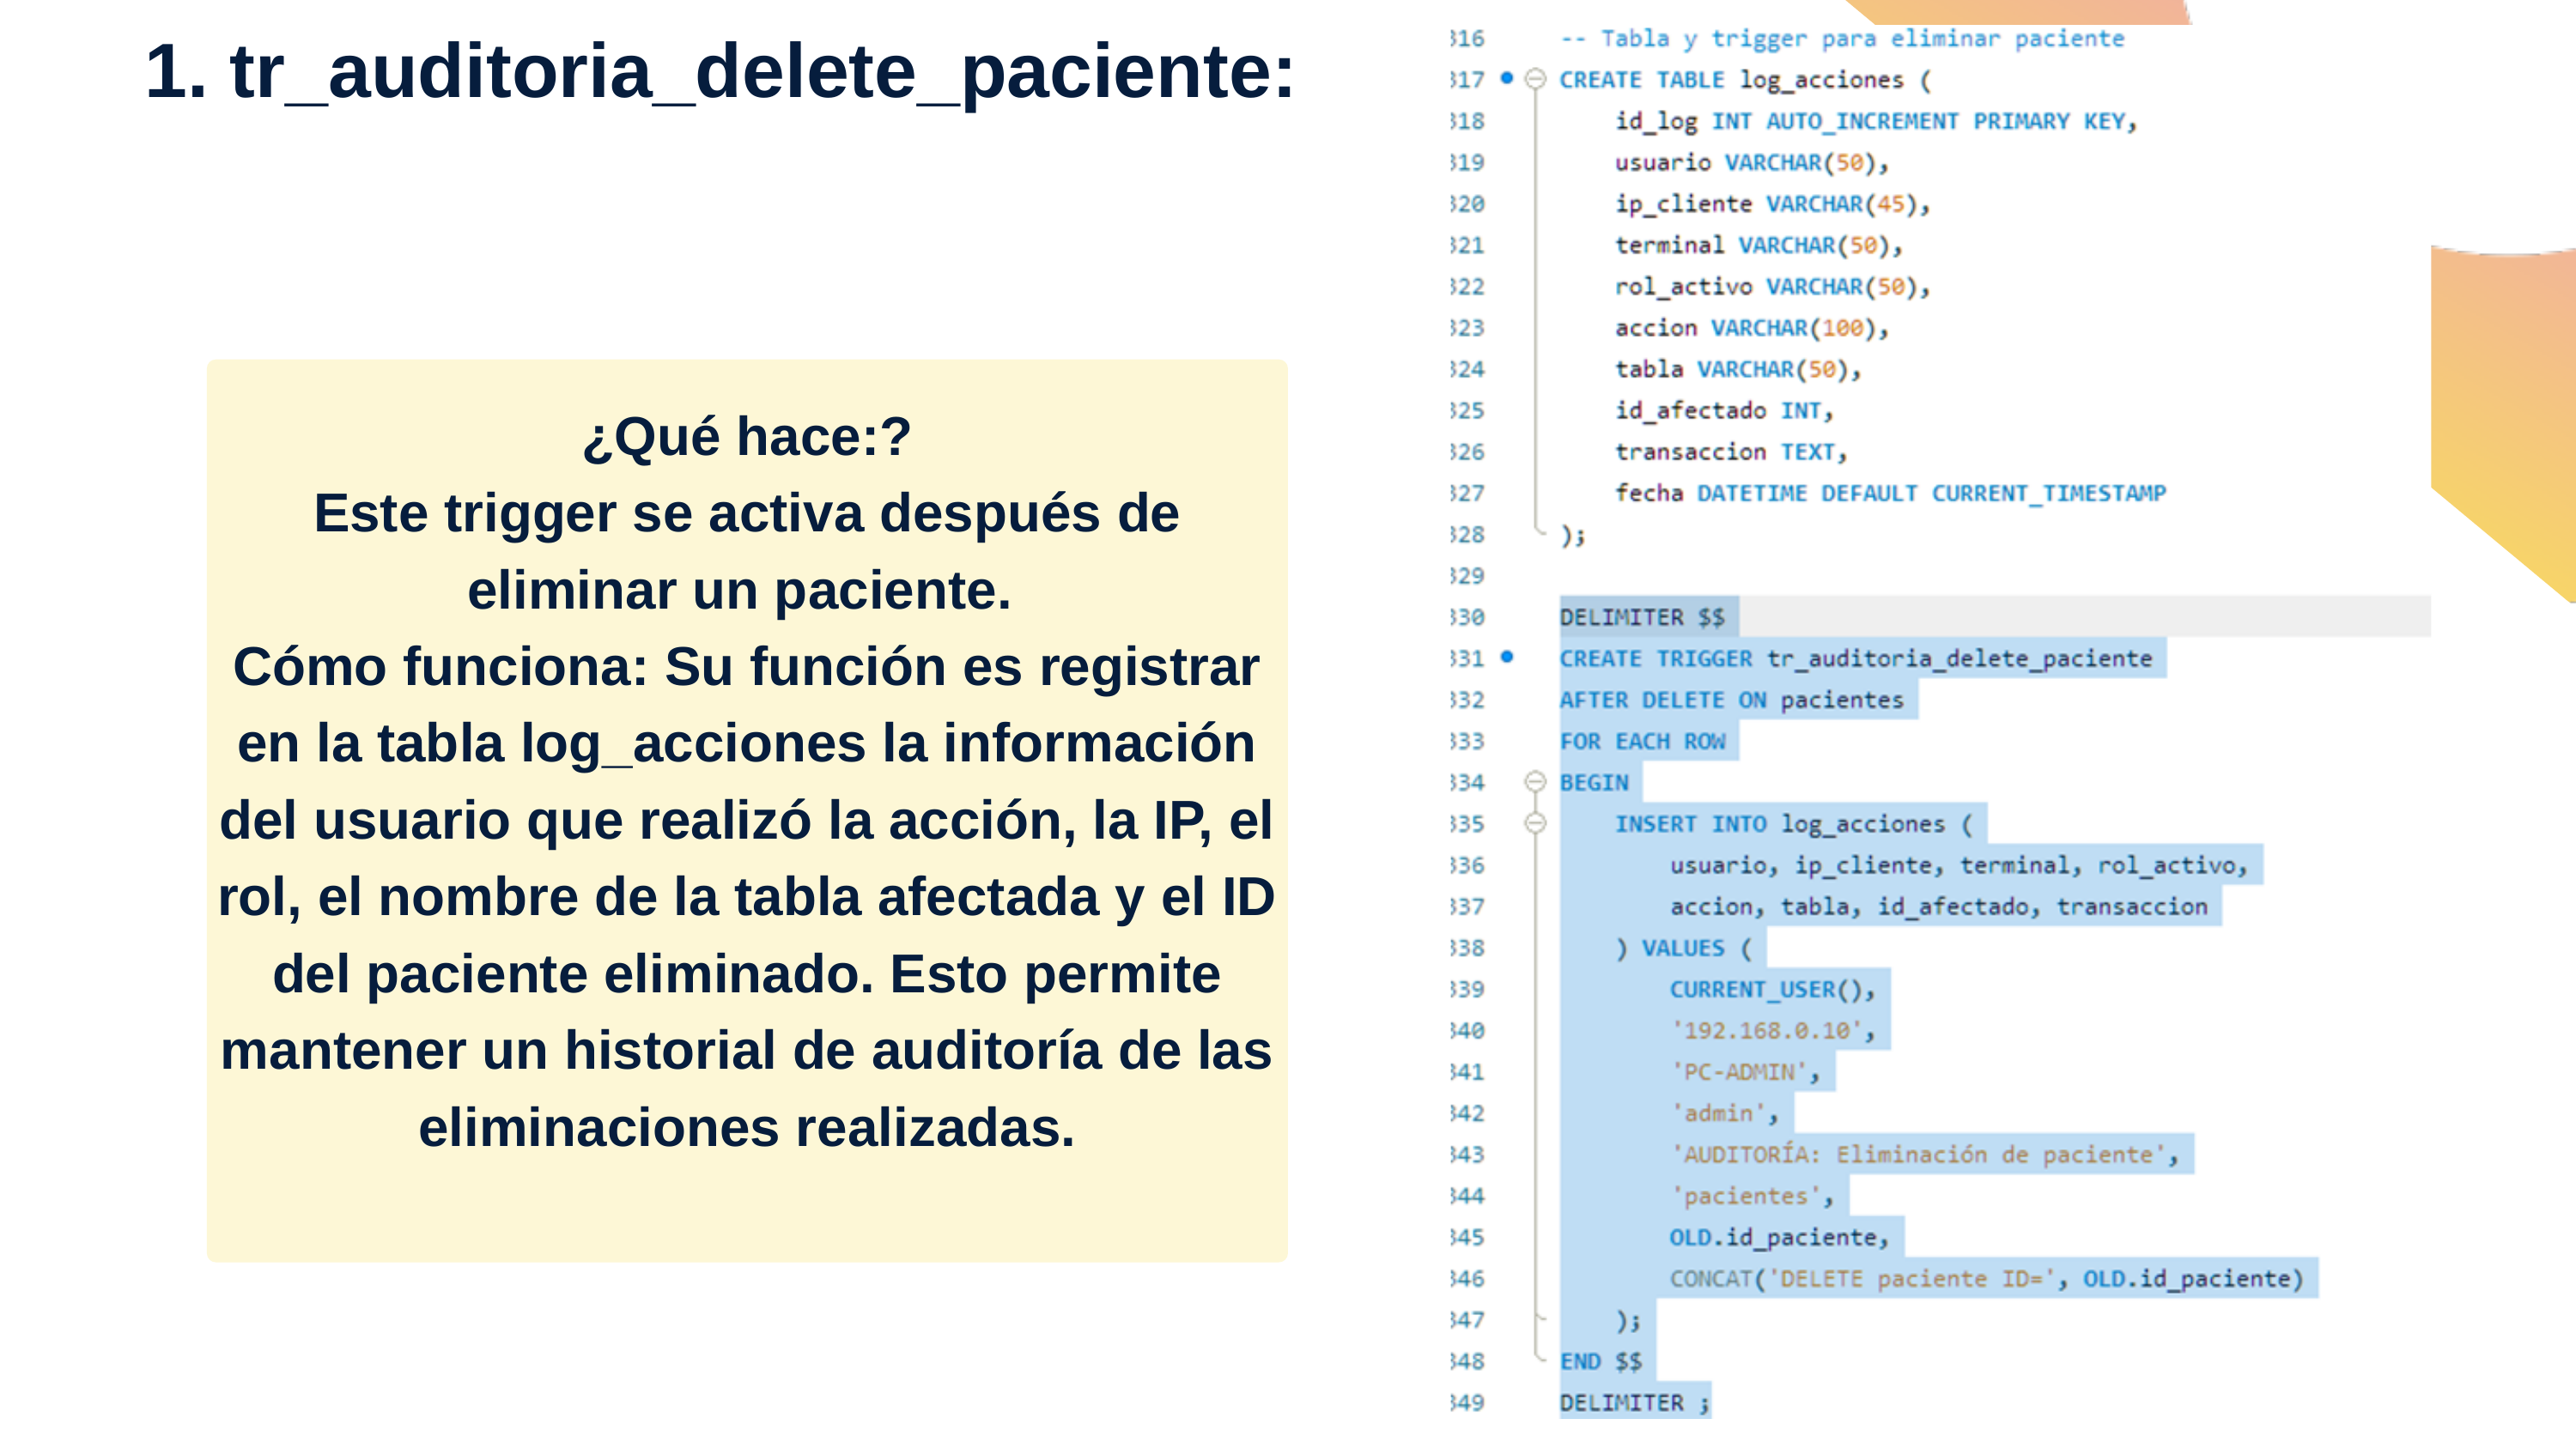

1. tr_auditoria_delete_paciente:

¿Qué hace:?
Este trigger se activa después de eliminar un paciente.
Cómo funciona: Su función es registrar en la tabla log_acciones la información del usuario que realizó la acción, la IP, el rol, el nombre de la tabla afectada y el ID del paciente eliminado. Esto permite mantener un historial de auditoría de las eliminaciones realizadas.